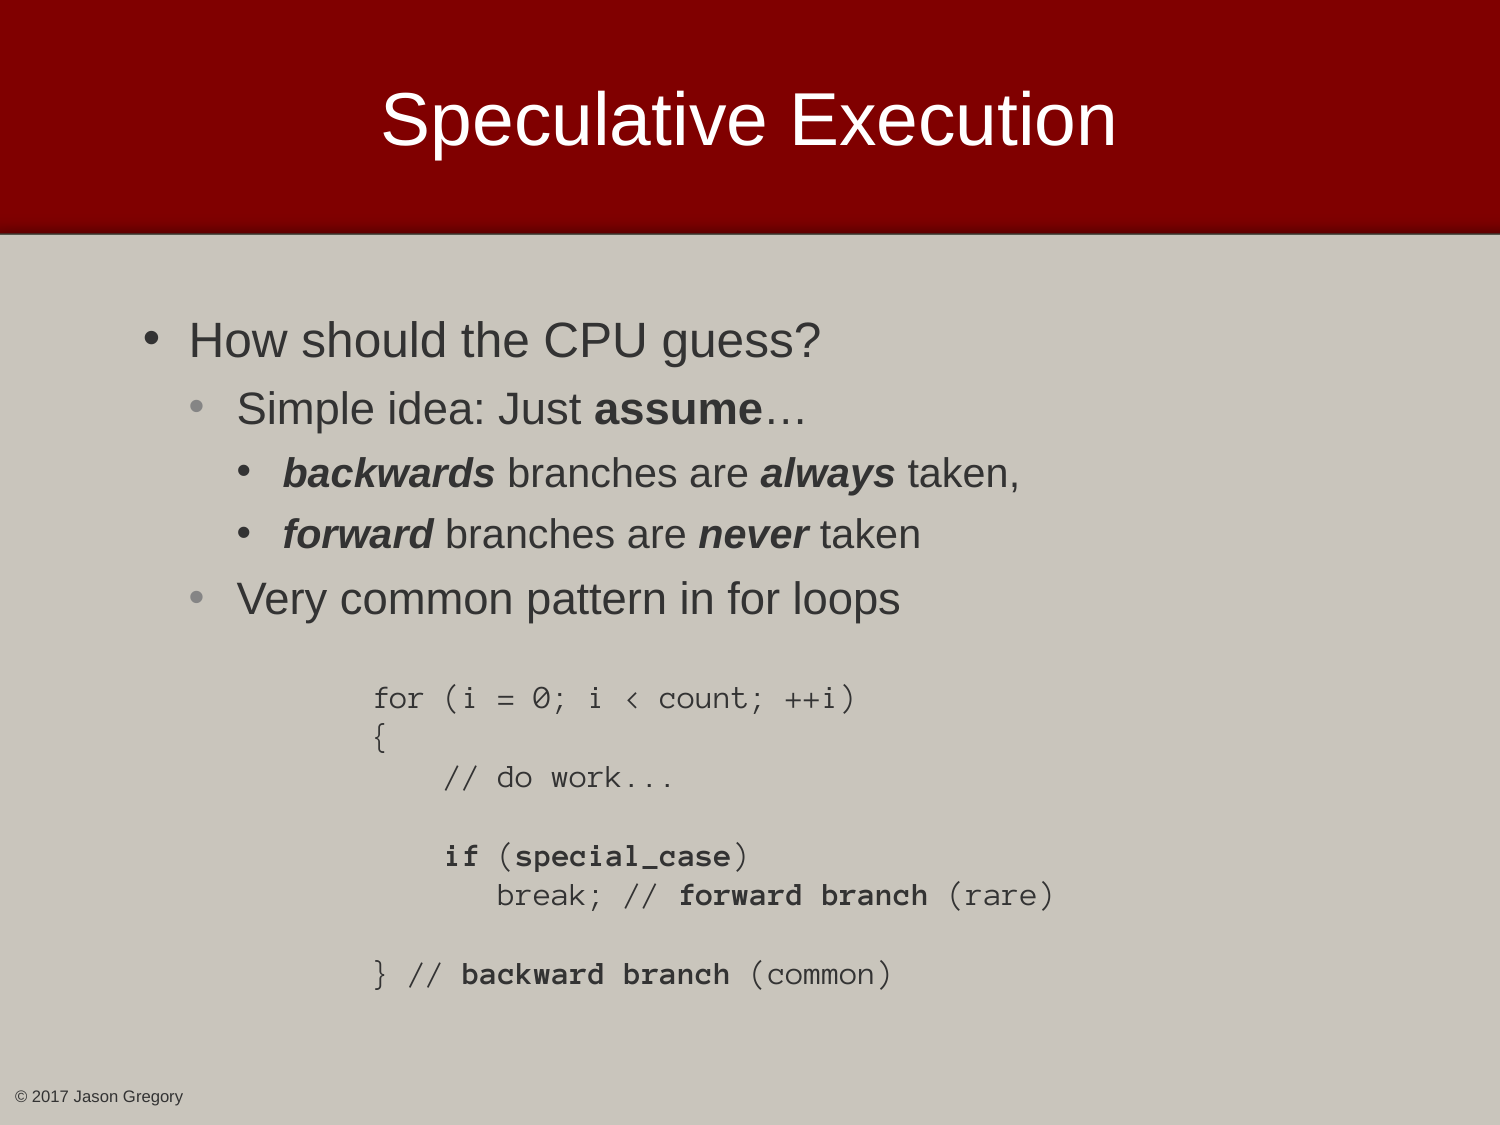

# Speculative Execution
How should the CPU guess?
Simple idea: Just assume…
backwards branches are always taken,
forward branches are never taken
Very common pattern in for loops
     for (i = 0; i < count; ++i)
     {
         // do work...
         if (special_case)
            break; // forward branch (rare)
     } // backward branch (common)
© 2017 Jason Gregory